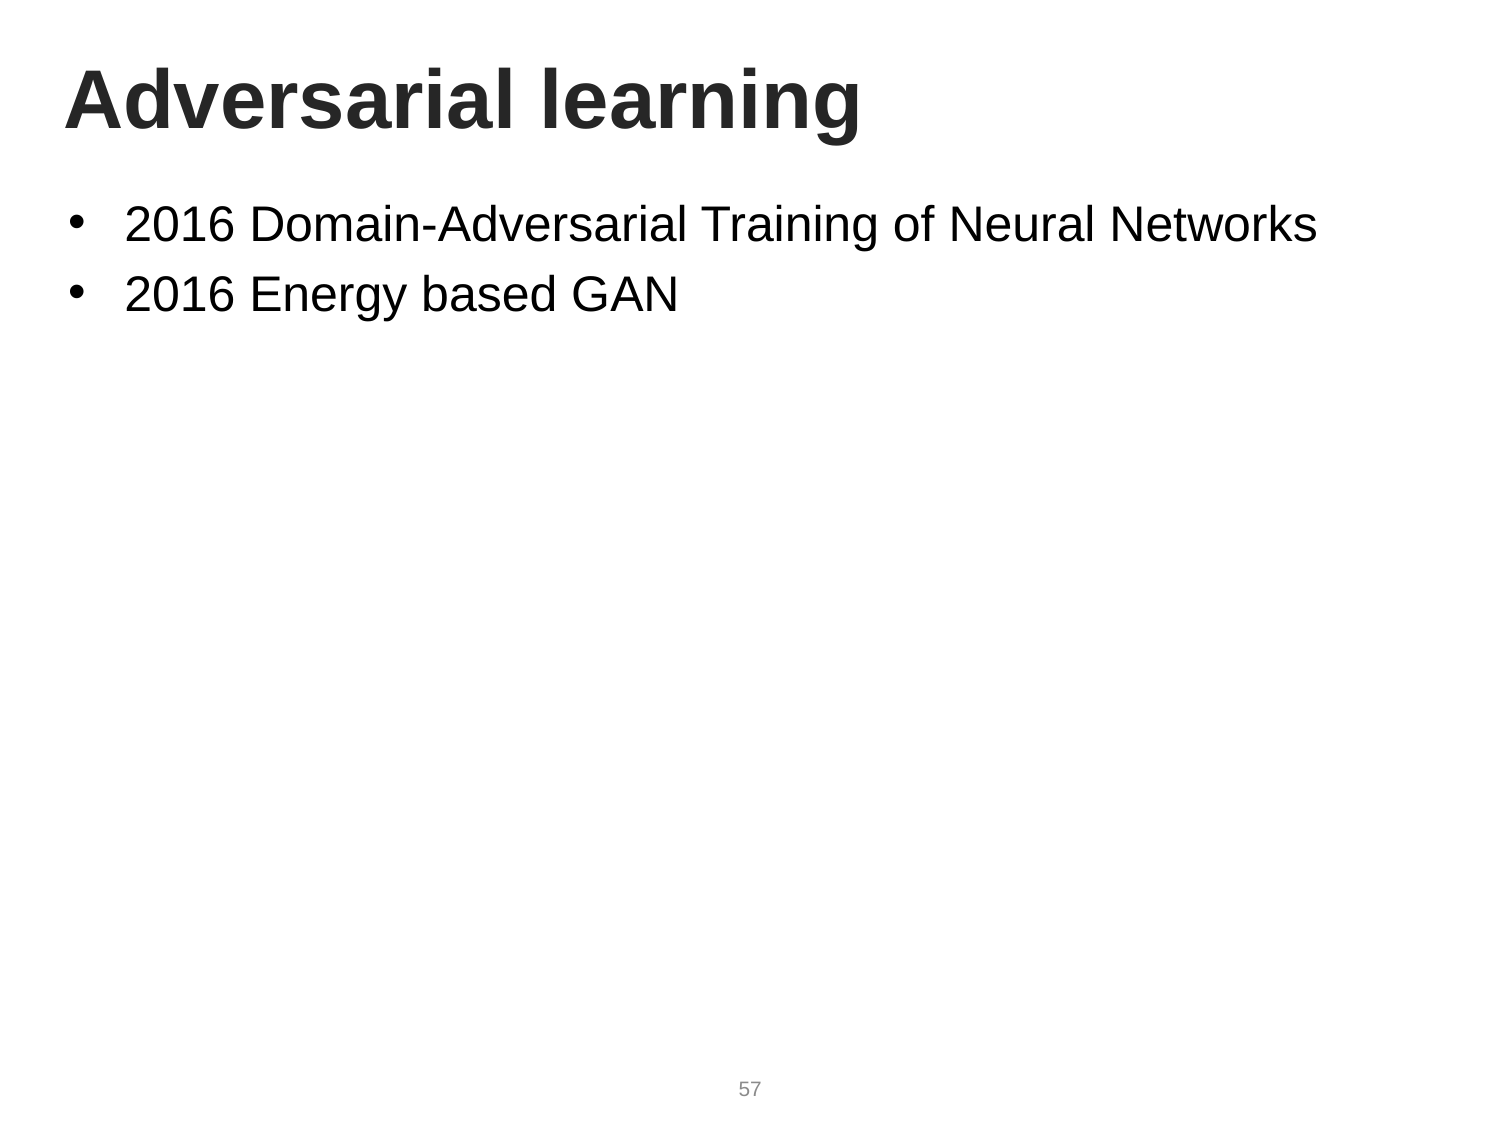

# Adversarial learning
2016 Domain-Adversarial Training of Neural Networks
2016 Energy based GAN
57